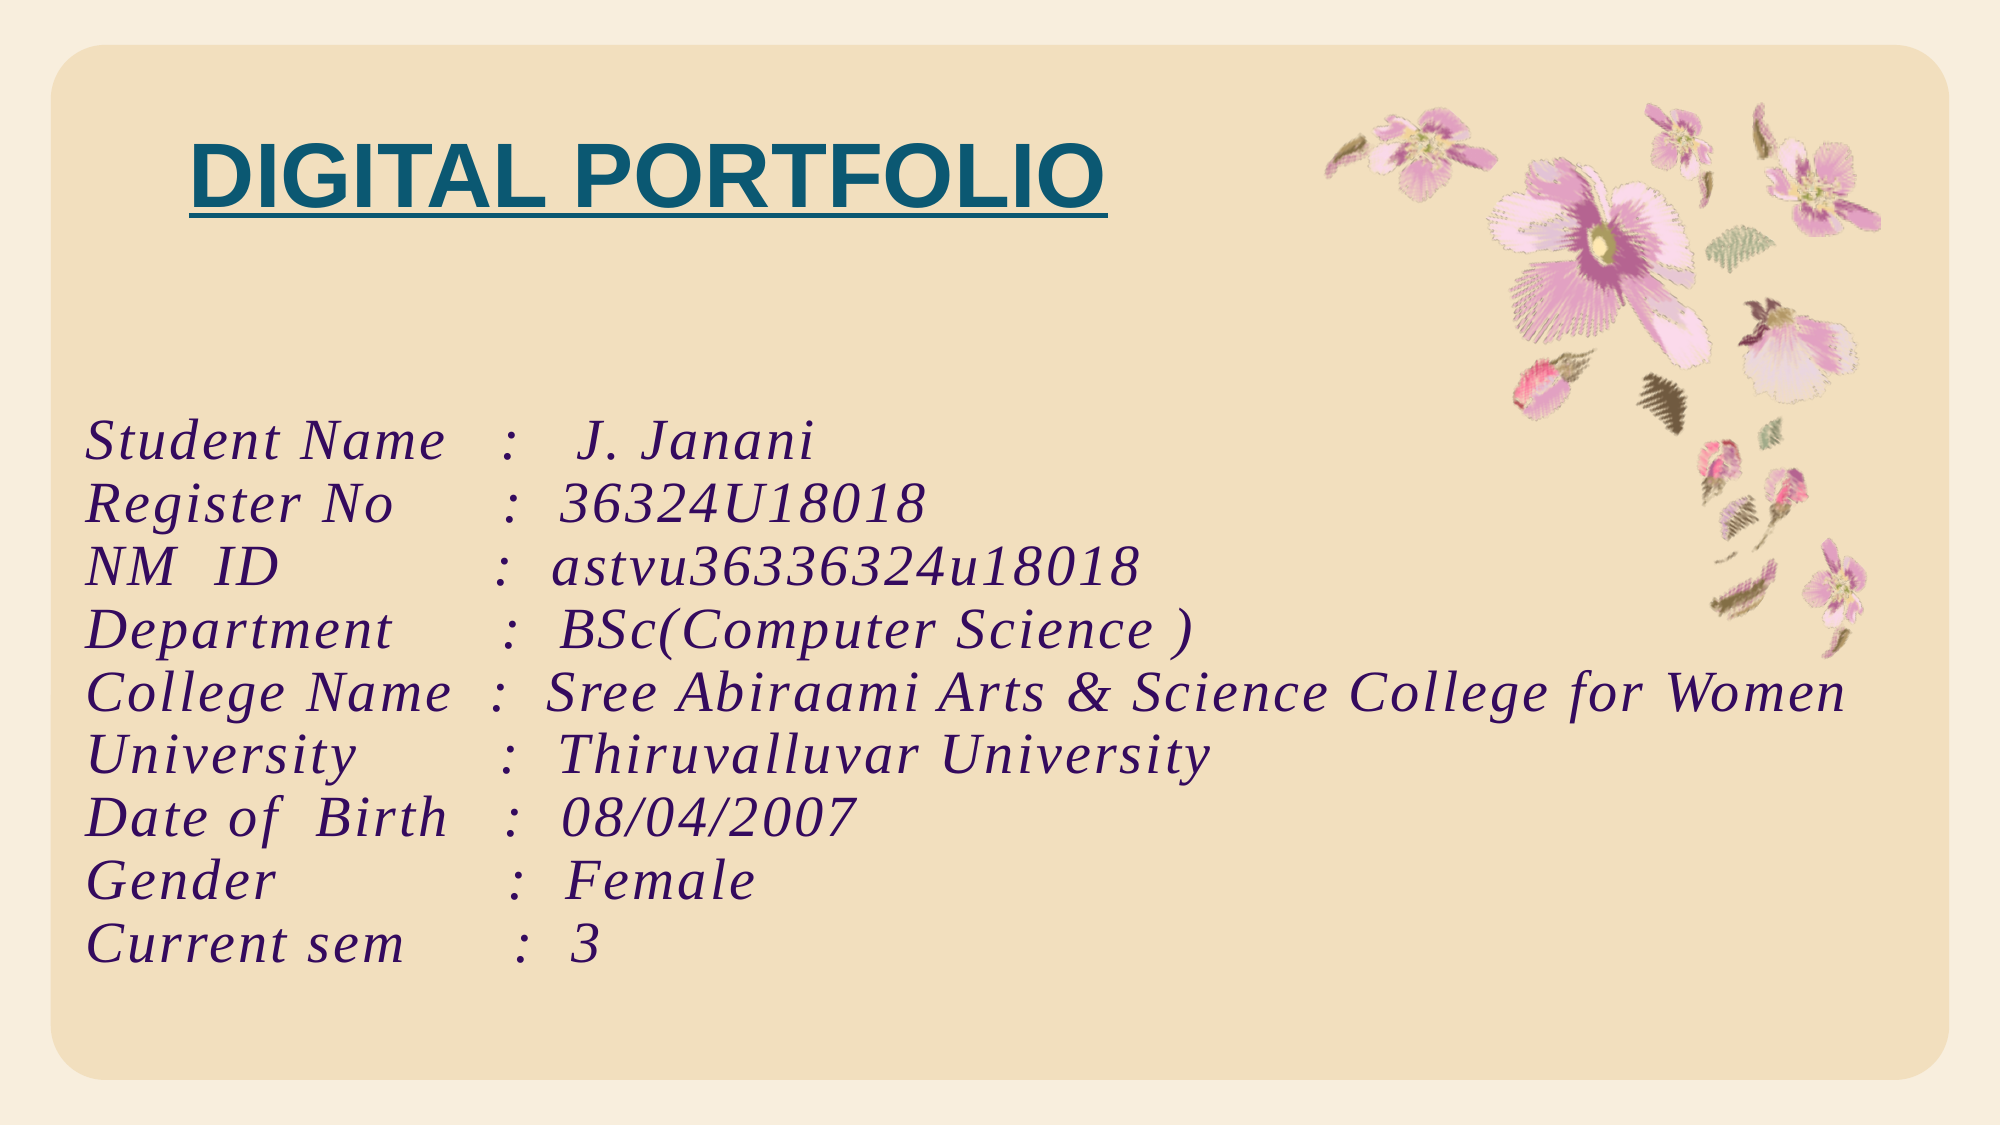

DIGITAL PORTFOLIO
# Student Name   :   J. Janani Register No      :  36324U18018 NM  ID            :  astvu36336324u18018 Department      :  BSc(Computer Science ) College Name  :  Sree Abiraami Arts & Science College for Women University        :  Thiruvalluvar University Date of  Birth   :  08/04/2007 Gender             :  Female Current sem      :  3